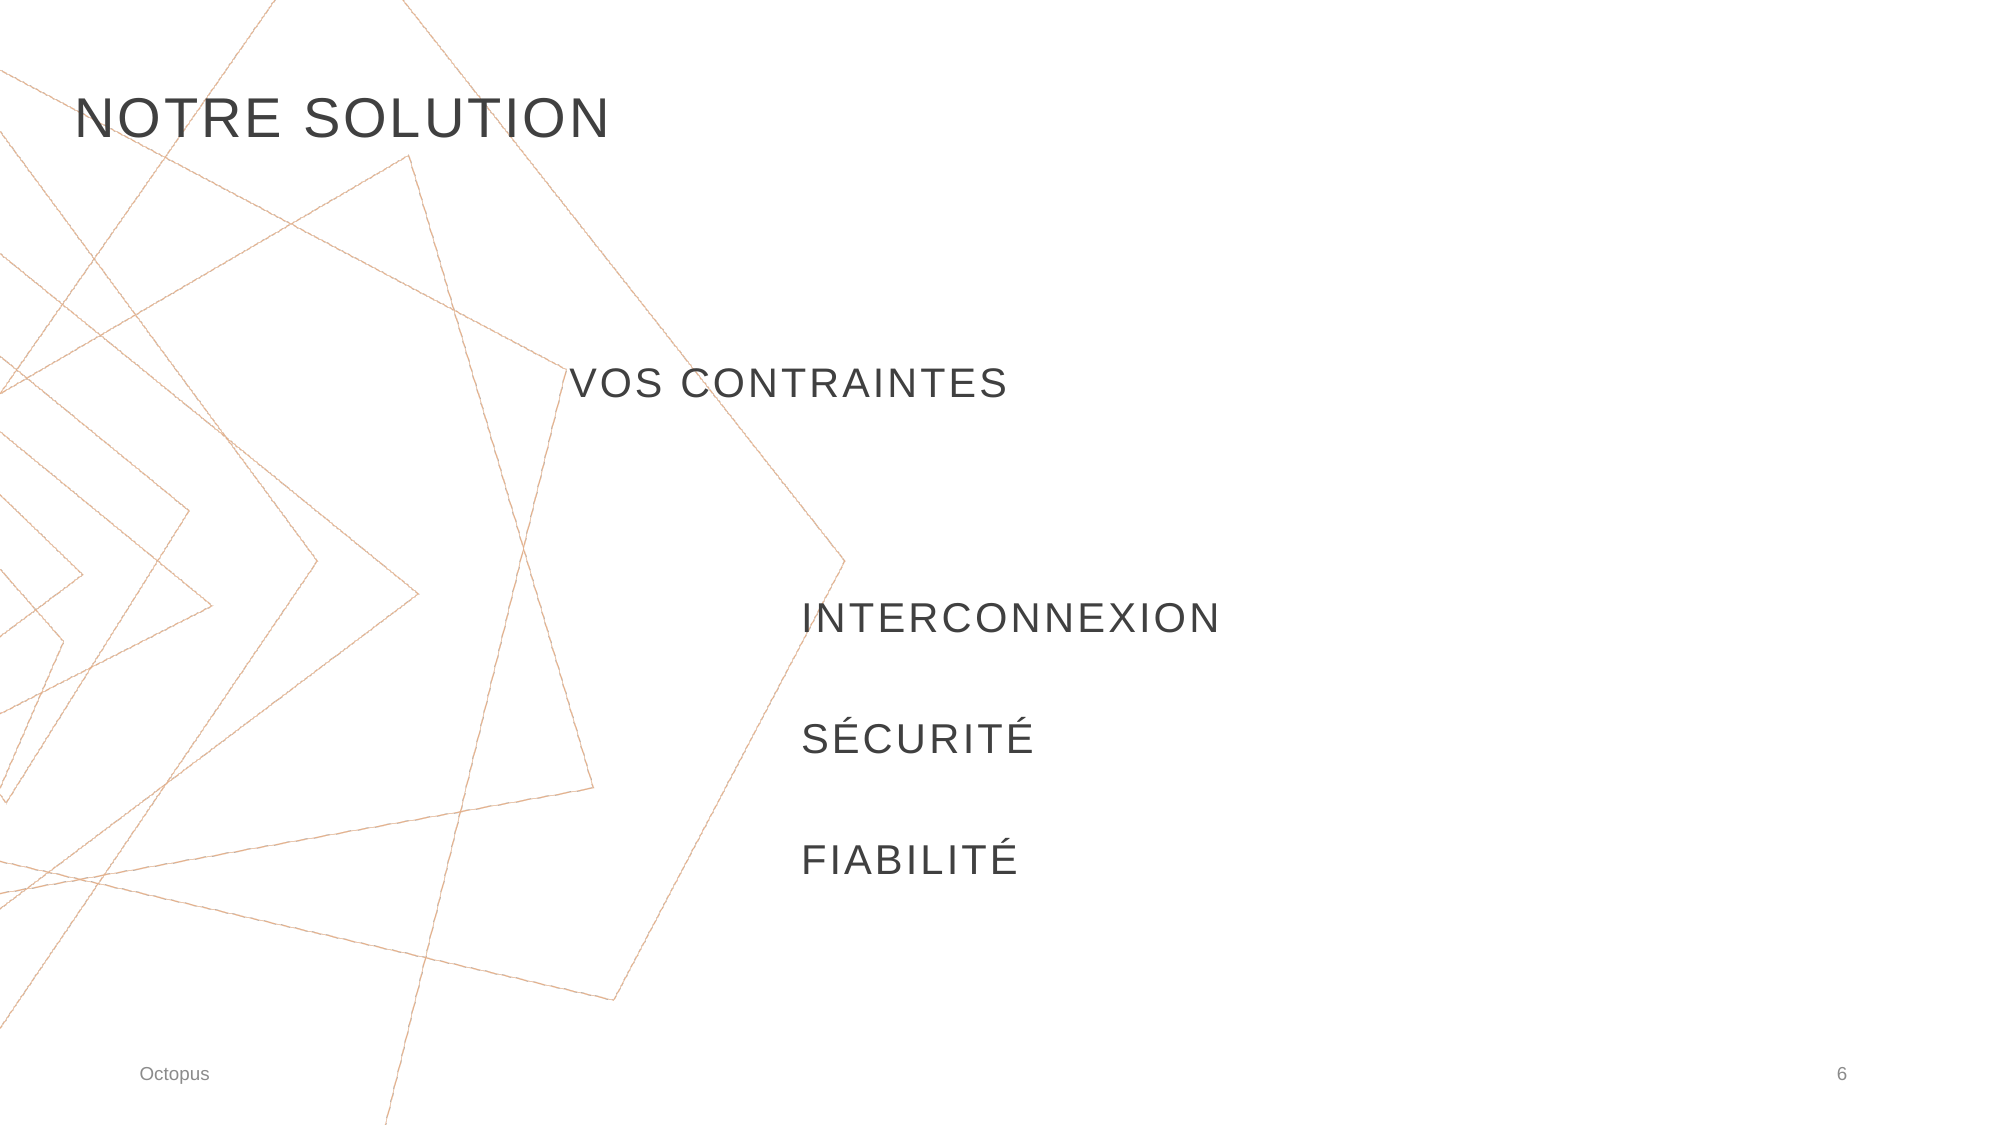

Notre solution
Vos contraintes
Interconnexion
Sécurité
fiabilité
6
Octopus